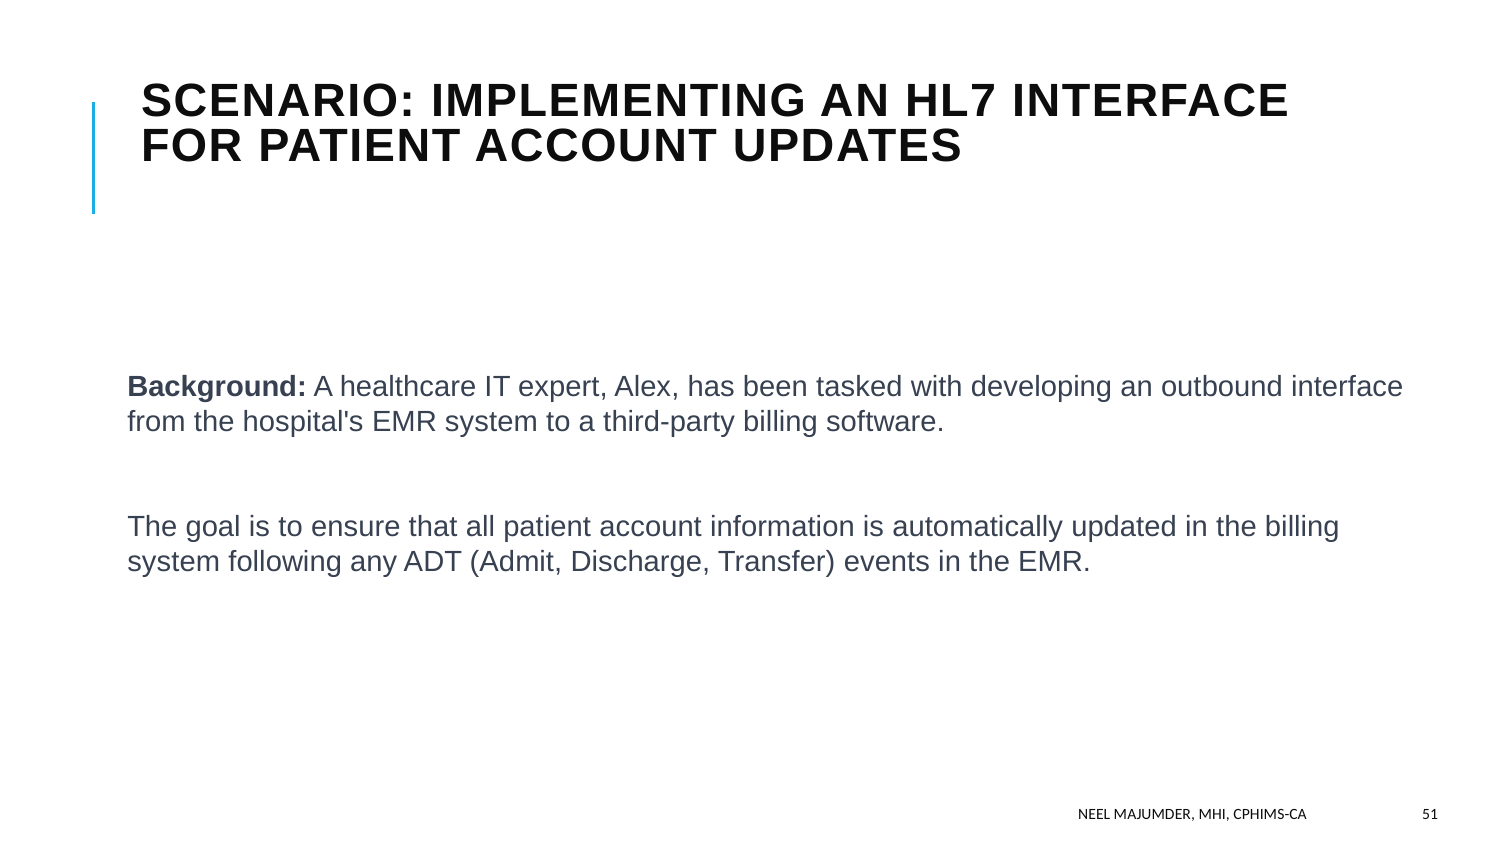

# Scenario: Implementing an HL7 Interface for Patient Account Updates
Background: A healthcare IT expert, Alex, has been tasked with developing an outbound interface from the hospital's EMR system to a third-party billing software.

The goal is to ensure that all patient account information is automatically updated in the billing system following any ADT (Admit, Discharge, Transfer) events in the EMR.
Neel Majumder, MHI, CPHIMS-CA
51